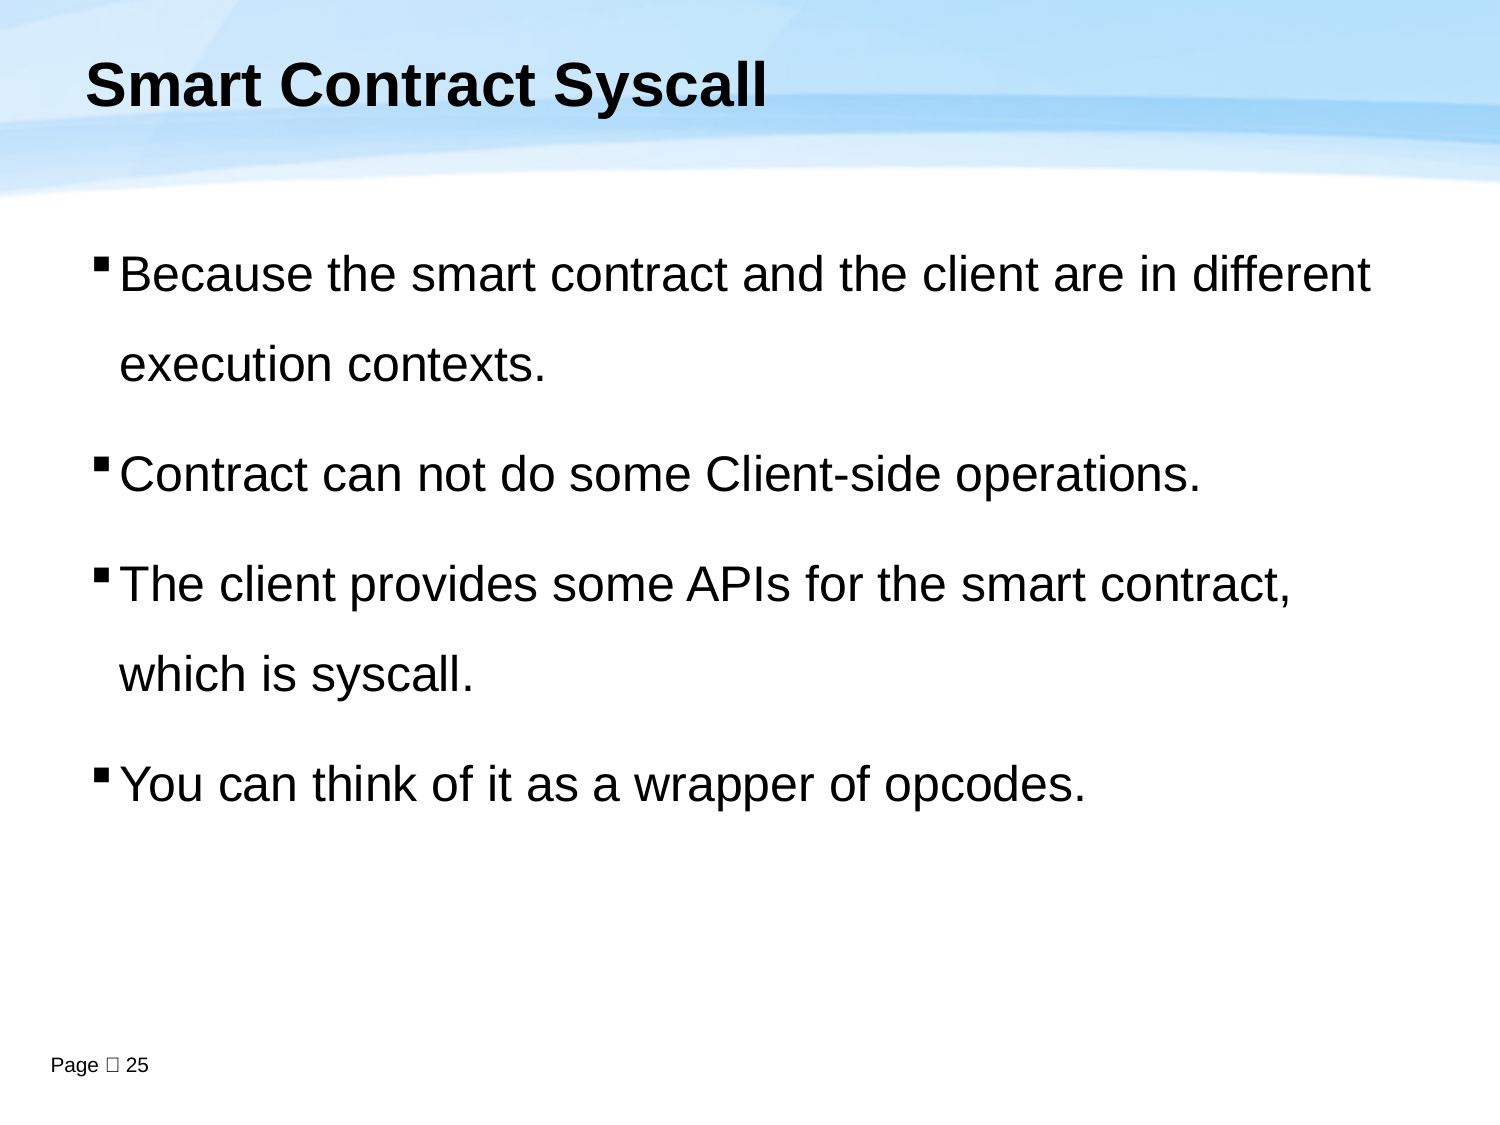

# Smart Contract Syscall
Because the smart contract and the client are in different execution contexts.
Contract can not do some Client-side operations.
The client provides some APIs for the smart contract, which is syscall.
You can think of it as a wrapper of opcodes.